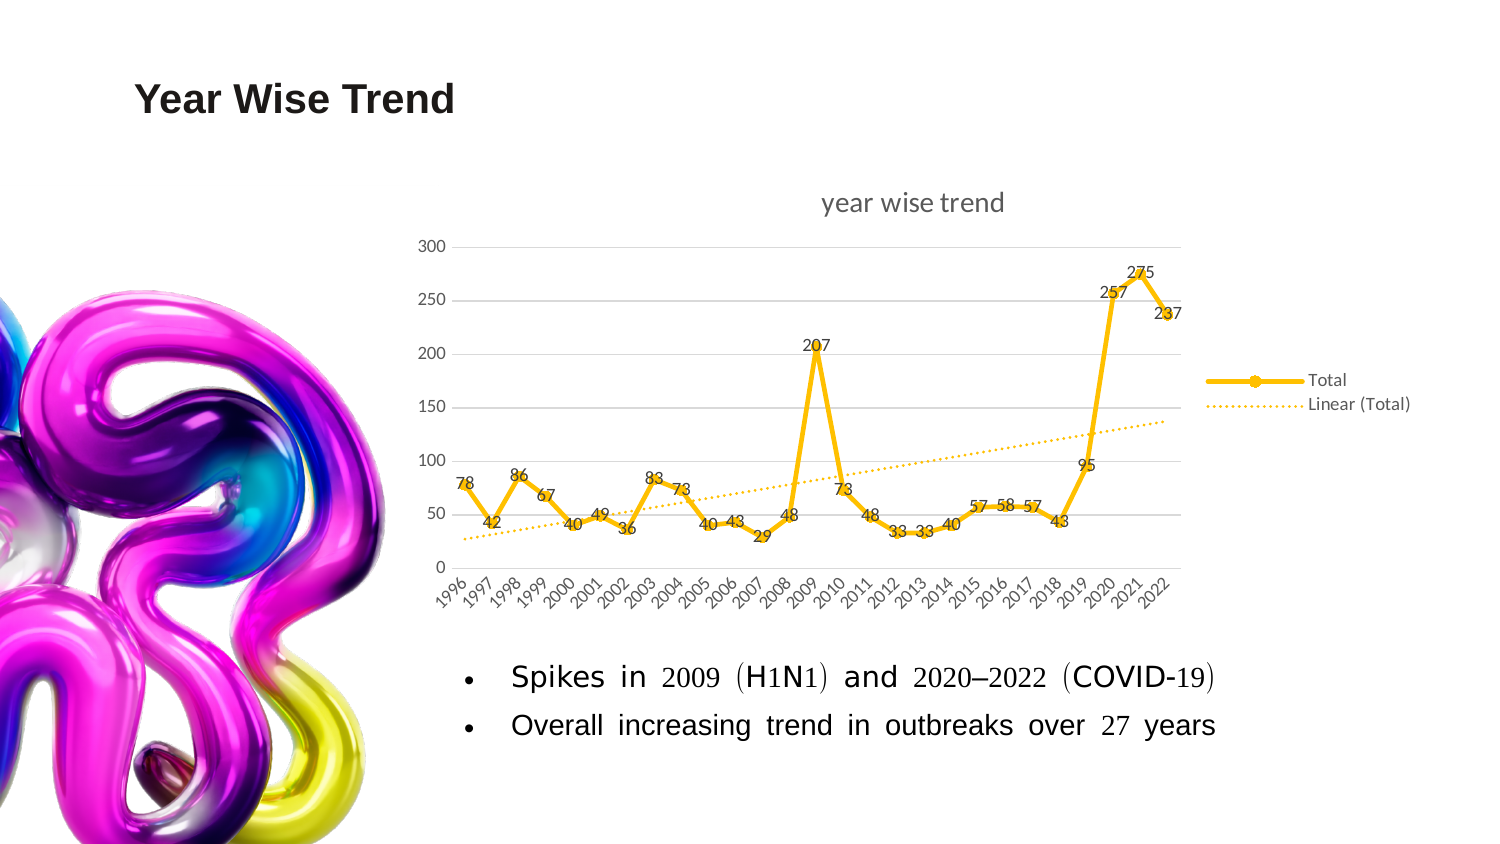

# Year Wise Trend

### Chart: year wise trend

| Category | Total |
|---|---|
| 1996 | 78.0 |
| 1997 | 42.0 |
| 1998 | 86.0 |
| 1999 | 67.0 |
| 2000 | 40.0 |
| 2001 | 49.0 |
| 2002 | 36.0 |
| 2003 | 83.0 |
| 2004 | 73.0 |
| 2005 | 40.0 |
| 2006 | 43.0 |
| 2007 | 29.0 |
| 2008 | 48.0 |
| 2009 | 207.0 |
| 2010 | 73.0 |
| 2011 | 48.0 |
| 2012 | 33.0 |
| 2013 | 33.0 |
| 2014 | 40.0 |
| 2015 | 57.0 |
| 2016 | 58.0 |
| 2017 | 57.0 |
| 2018 | 43.0 |
| 2019 | 95.0 |
| 2020 | 257.0 |
| 2021 | 275.0 |
| 2022 | 237.0 |
Spikes in 2009 (H1N1) and 2020–2022 (COVID-19)
Overall increasing trend in outbreaks over 27 years